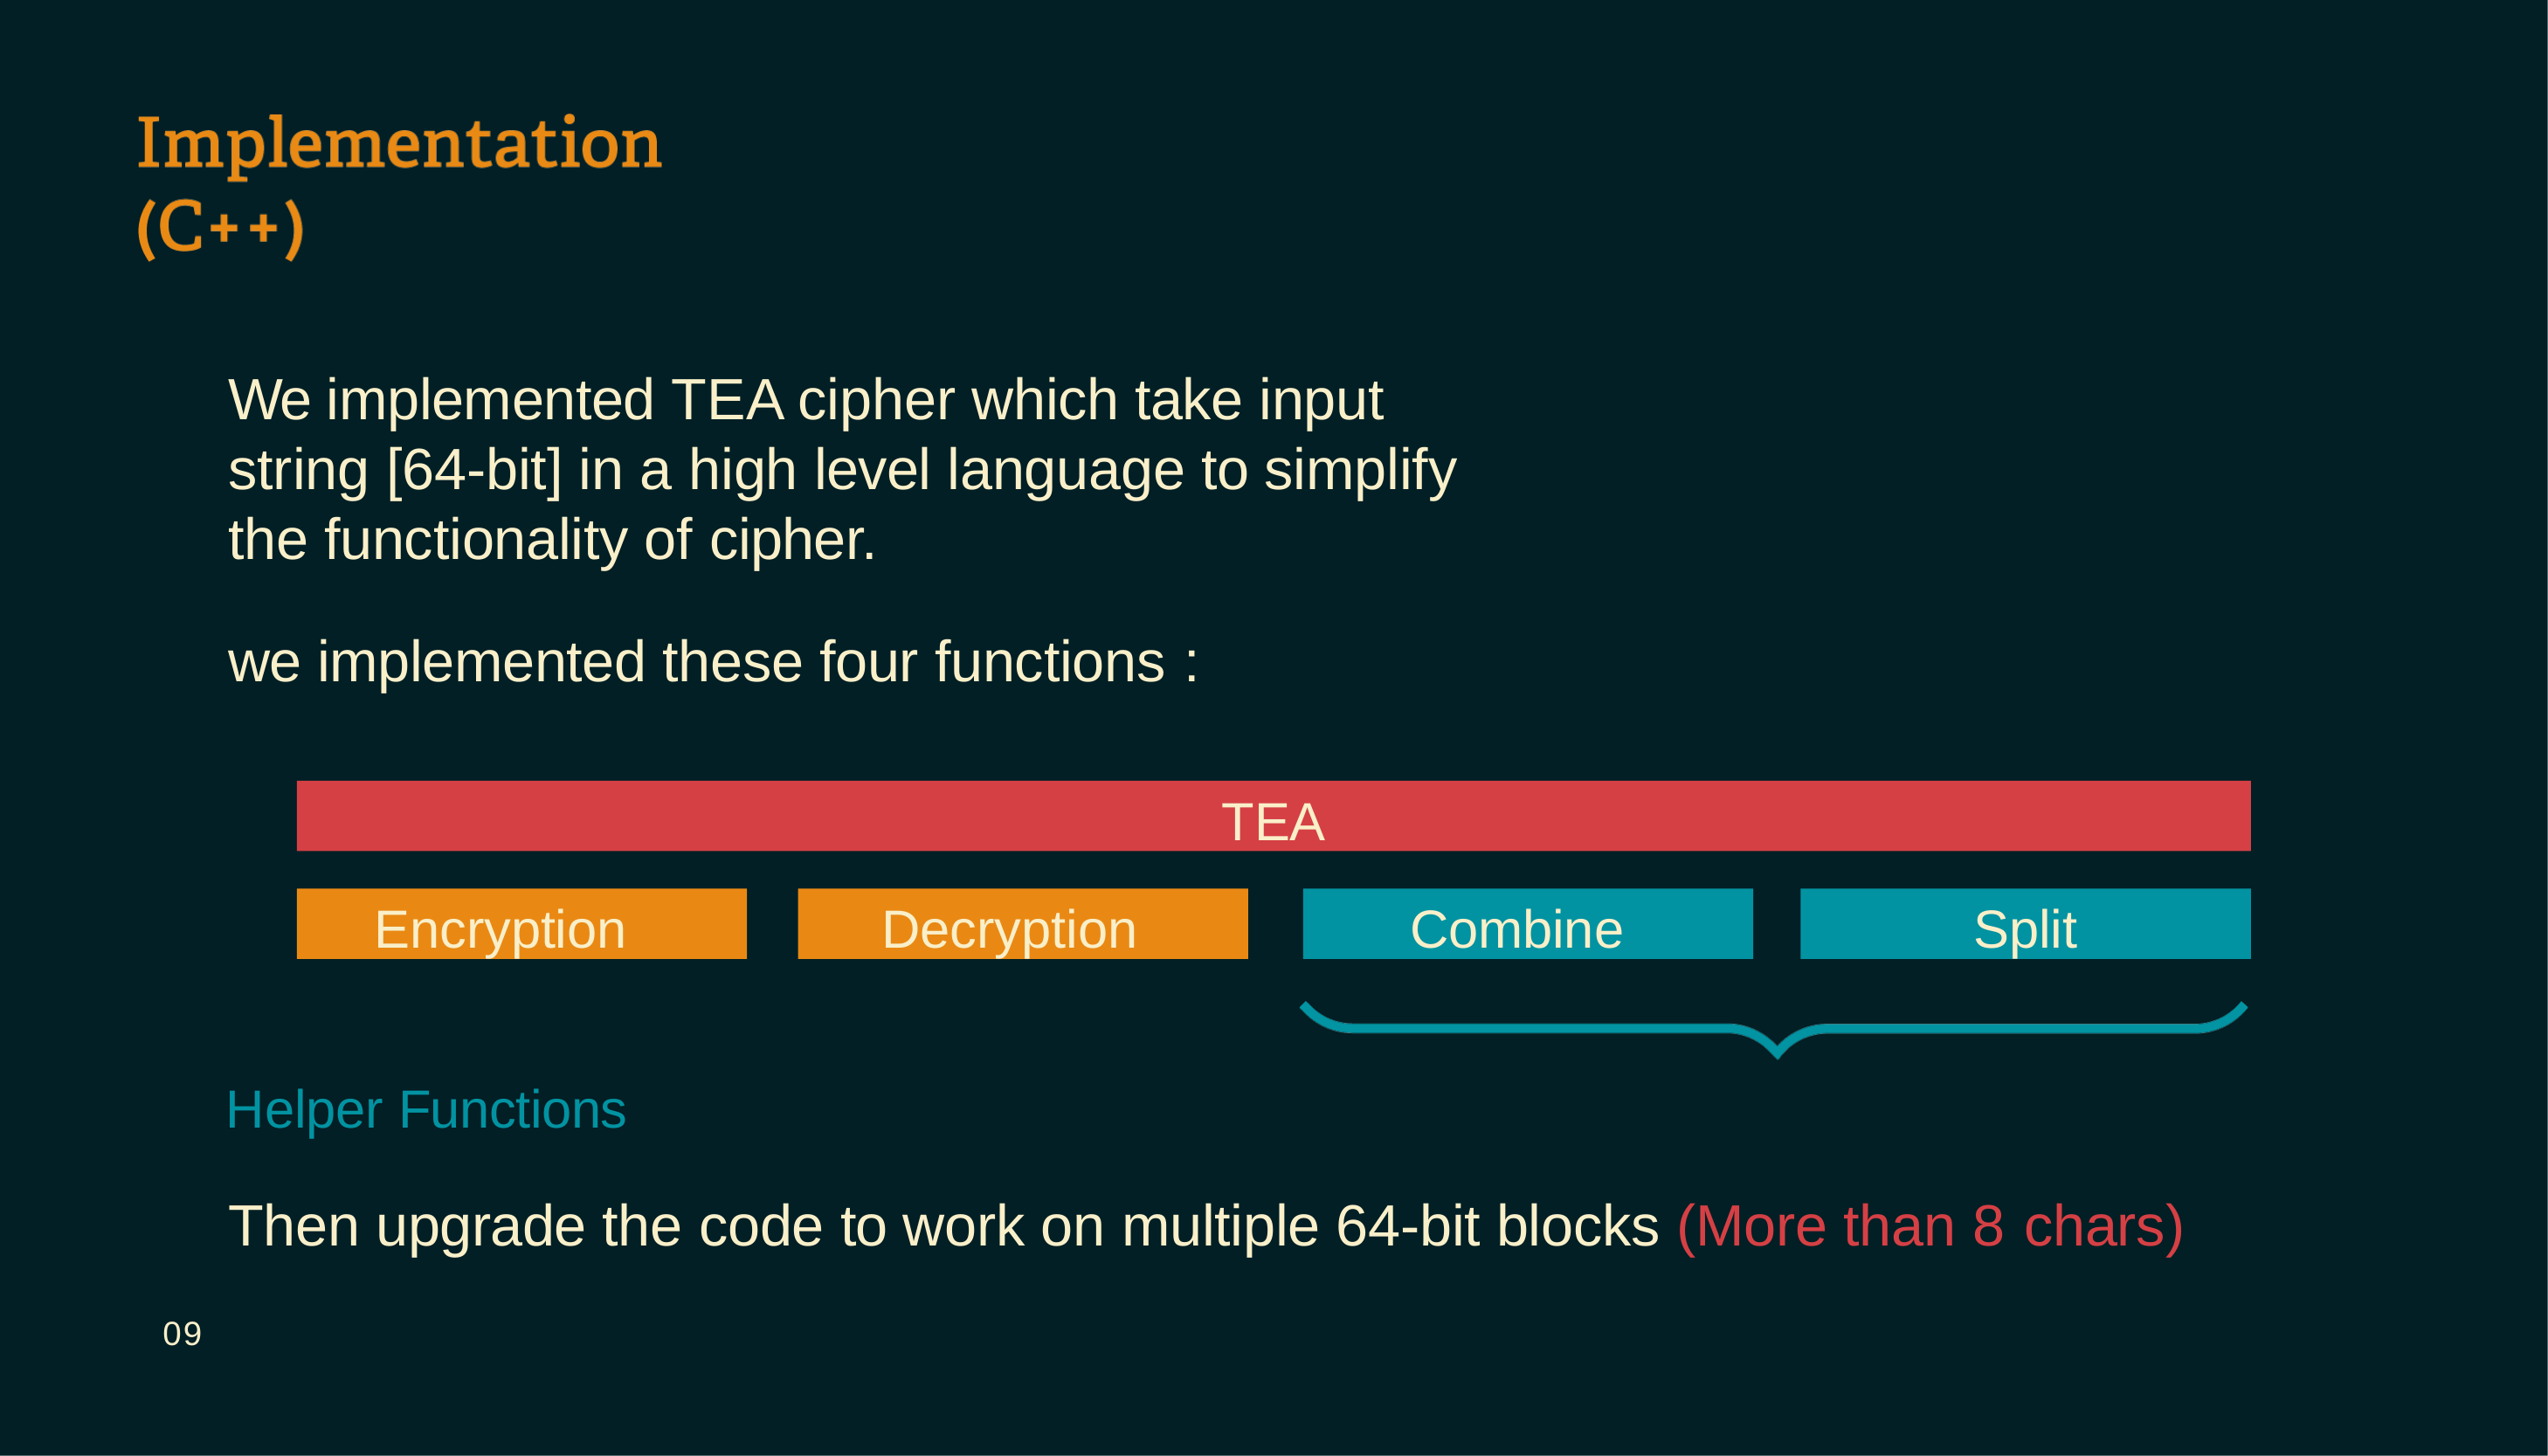

# We implemented TEA cipher which take input  string [64-bit] in a high level language to simplify  the functionality of cipher.
we implemented these four functions :
TEA
Encryption
Decryption
Combine
Split

Helper Functions
Then upgrade the code to work on multiple 64-bit blocks (More than 8 chars)
09